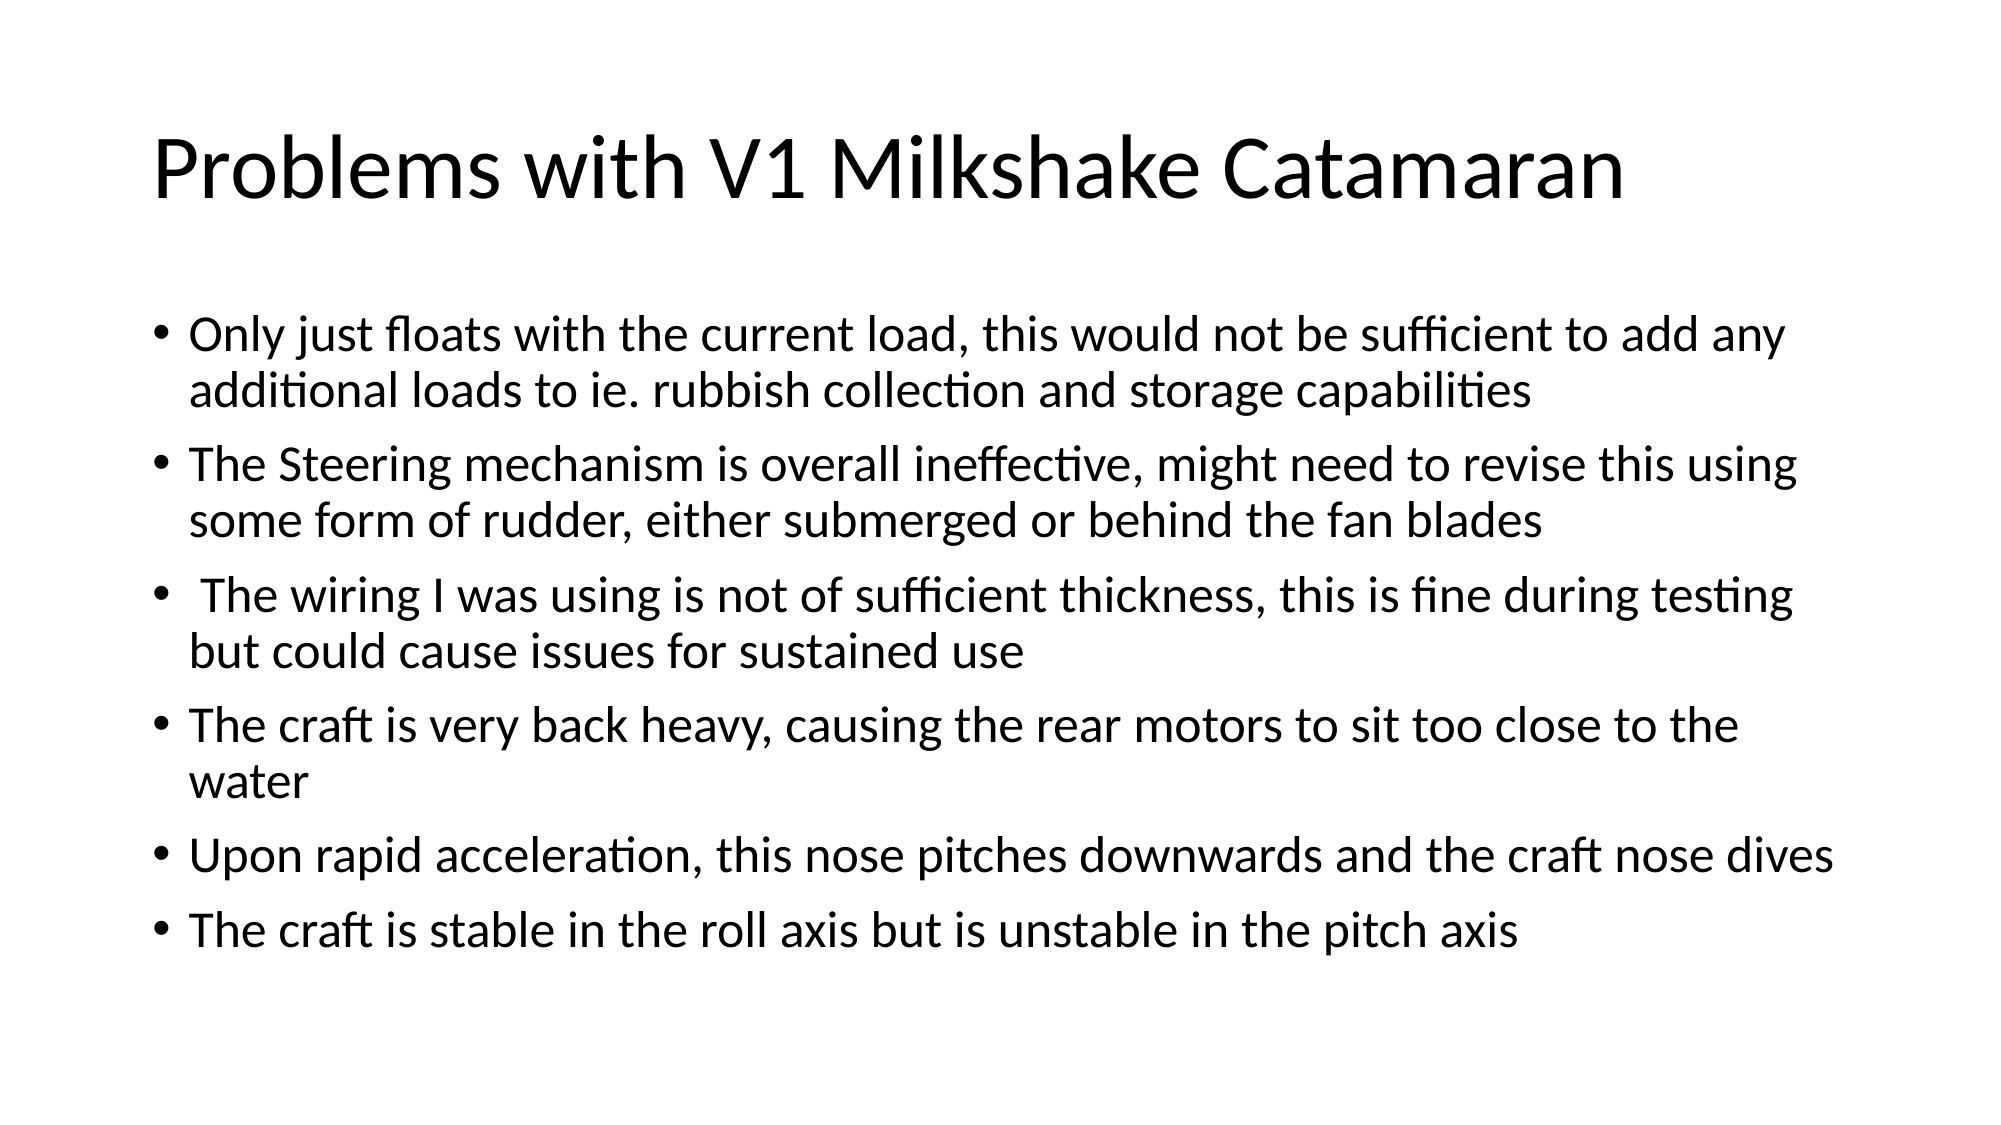

# Problems with V1 Milkshake Catamaran
Only just floats with the current load, this would not be sufficient to add any additional loads to ie. rubbish collection and storage capabilities
The Steering mechanism is overall ineffective, might need to revise this using some form of rudder, either submerged or behind the fan blades
 The wiring I was using is not of sufficient thickness, this is fine during testing but could cause issues for sustained use
The craft is very back heavy, causing the rear motors to sit too close to the water
Upon rapid acceleration, this nose pitches downwards and the craft nose dives
The craft is stable in the roll axis but is unstable in the pitch axis